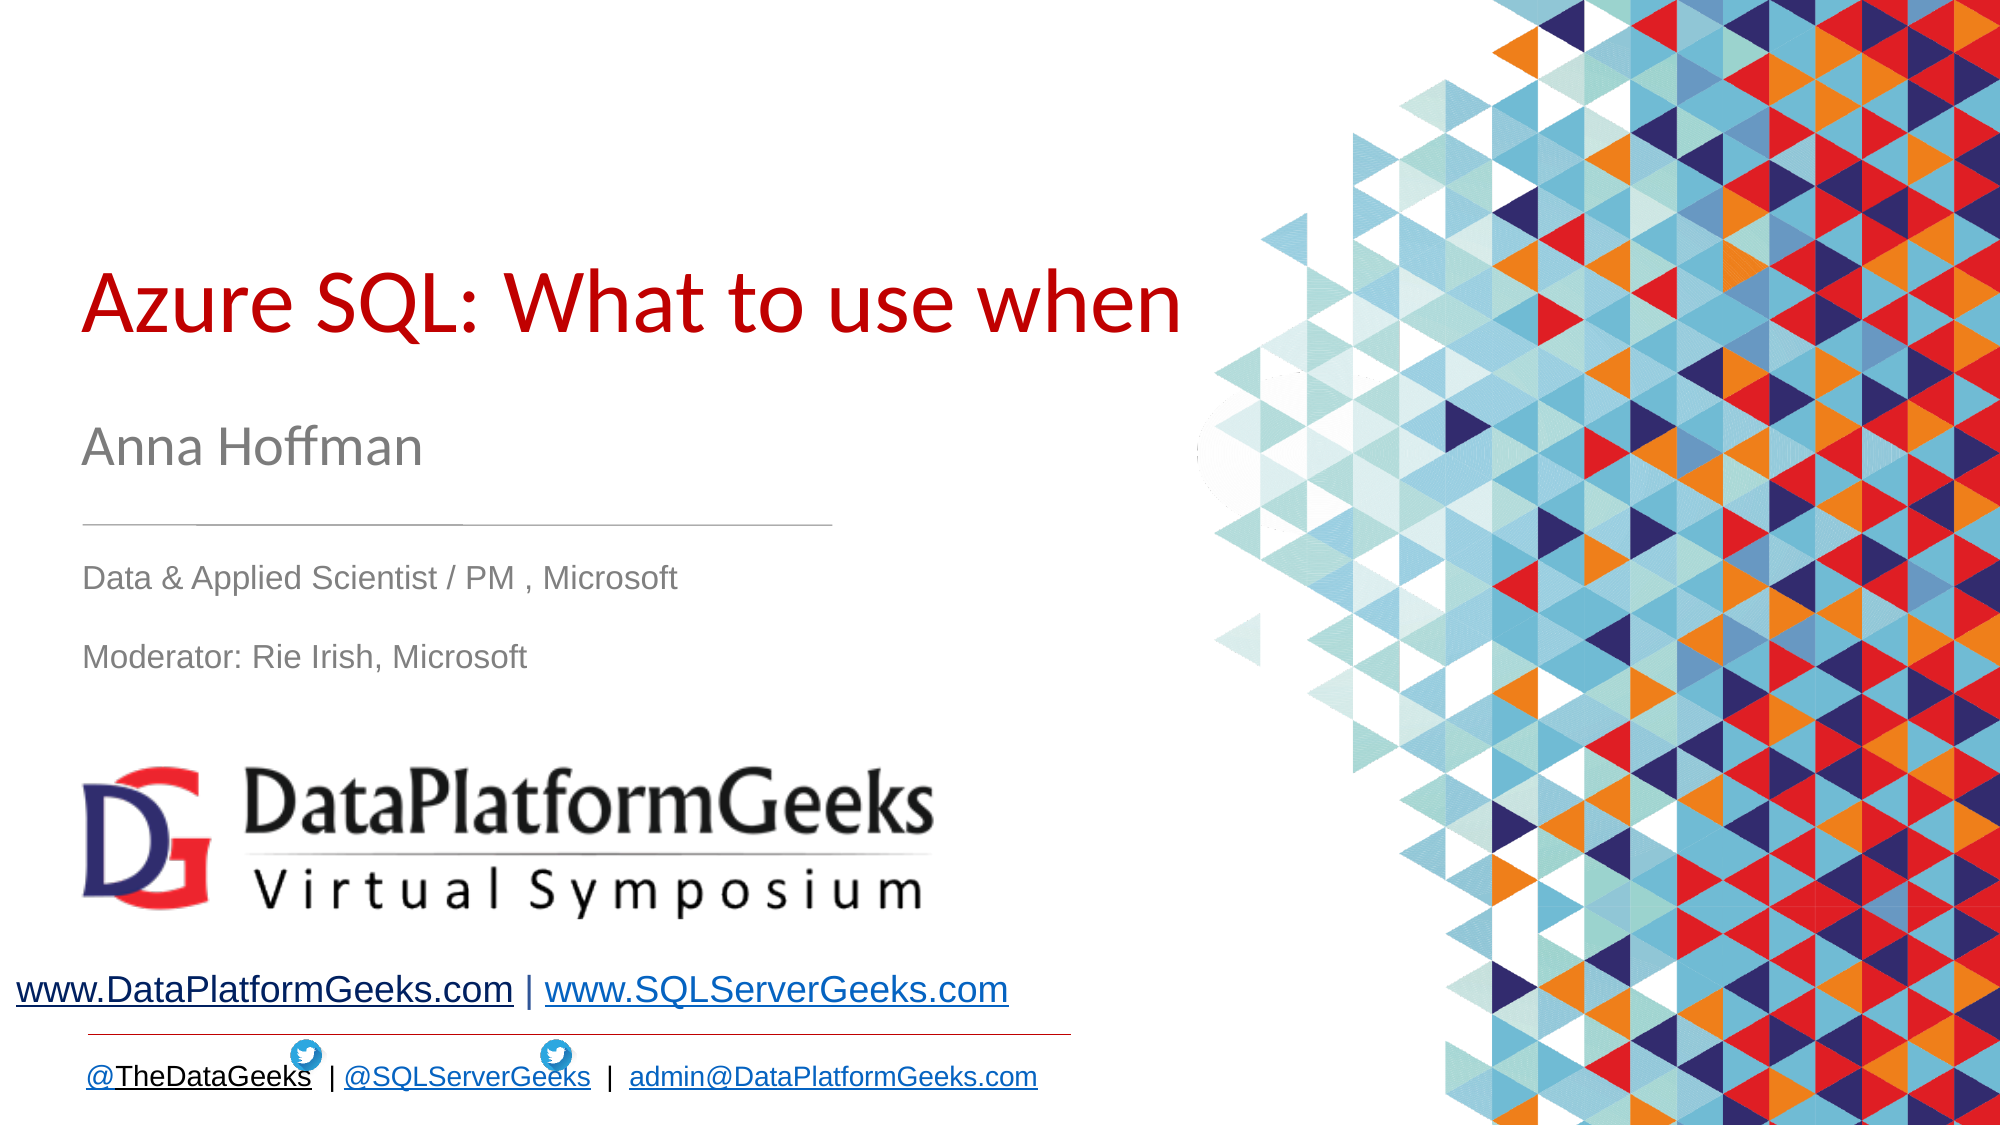

Azure SQL: What to use when
Anna Hoffman

Data & Applied Scientist / PM , Microsoft

Moderator: Rie Irish, Microsoft